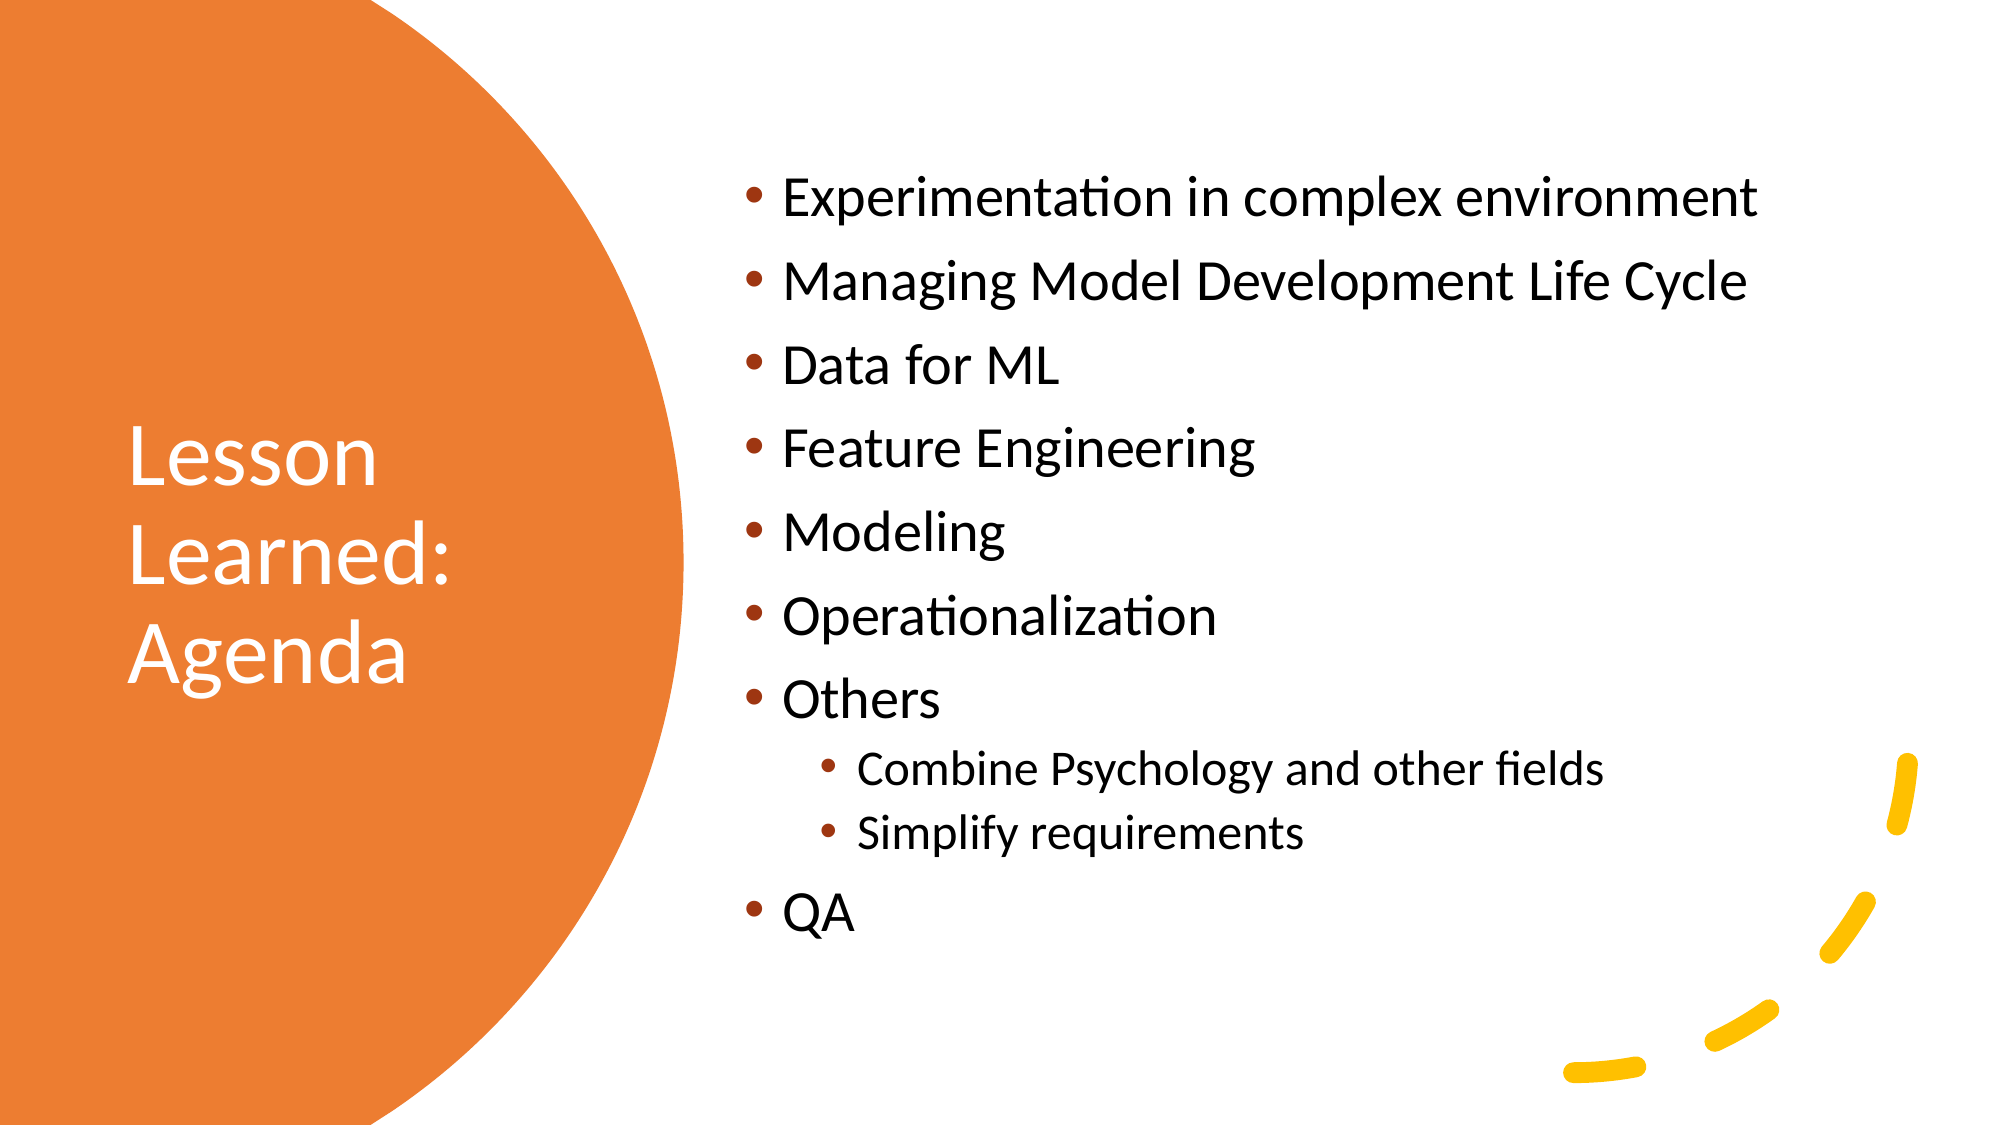

Experimentation in complex environment
Managing Model Development Life Cycle
Data for ML
Feature Engineering
Modeling
Operationalization
Others
Combine Psychology and other fields
Simplify requirements
QA
Lesson Learned: Agenda